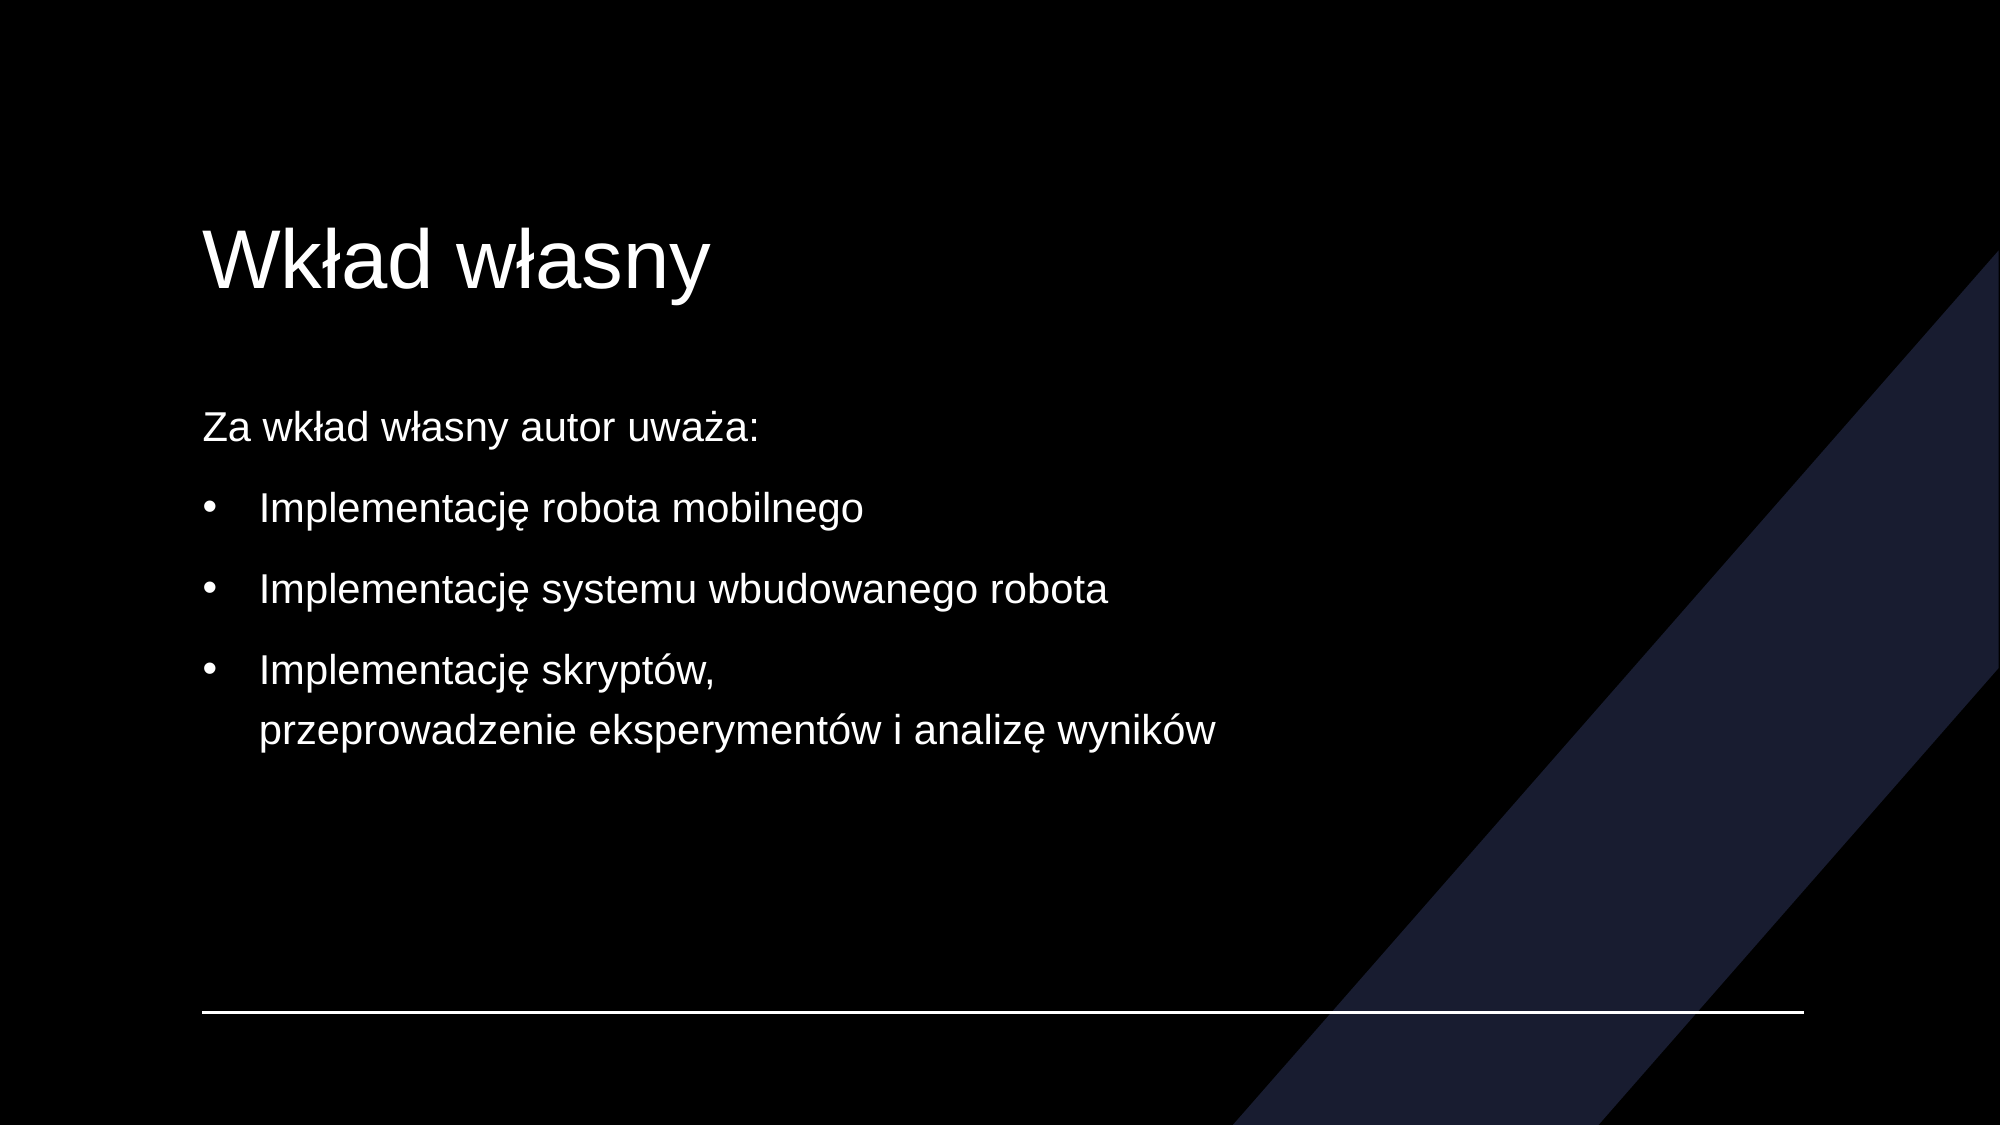

# Wkład własny

Za wkład własny autor uważa:
Implementację robota mobilnego
Implementację systemu wbudowanego robota
Implementację skryptów, przeprowadzenie eksperymentów i analizę wyników